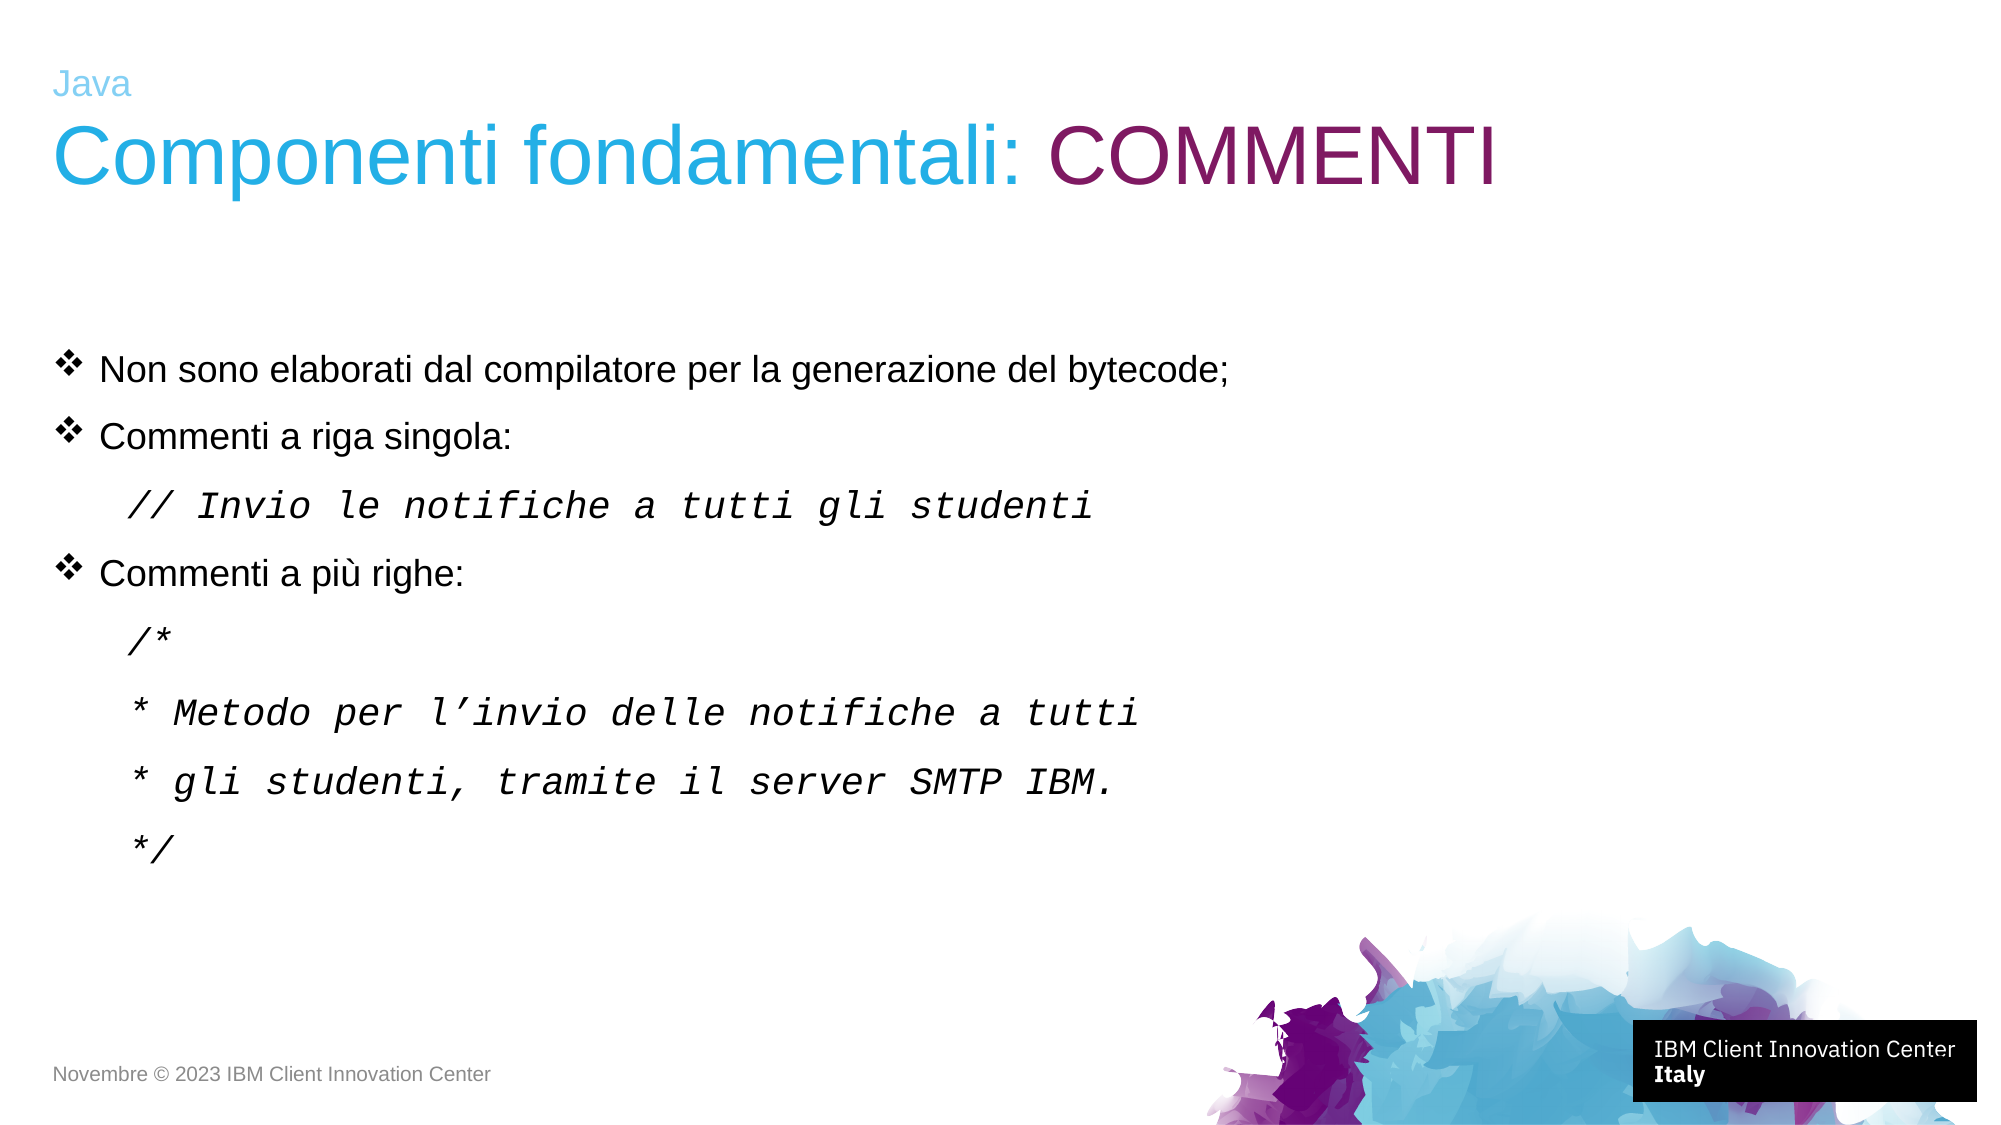

Java
# Componenti fondamentali: COMMENTI
Non sono elaborati dal compilatore per la generazione del bytecode;
Commenti a riga singola:
// Invio le notifiche a tutti gli studenti
Commenti a più righe:
/*
* Metodo per l’invio delle notifiche a tutti
* gli studenti, tramite il server SMTP IBM.
*/
19
Novembre © 2023 IBM Client Innovation Center